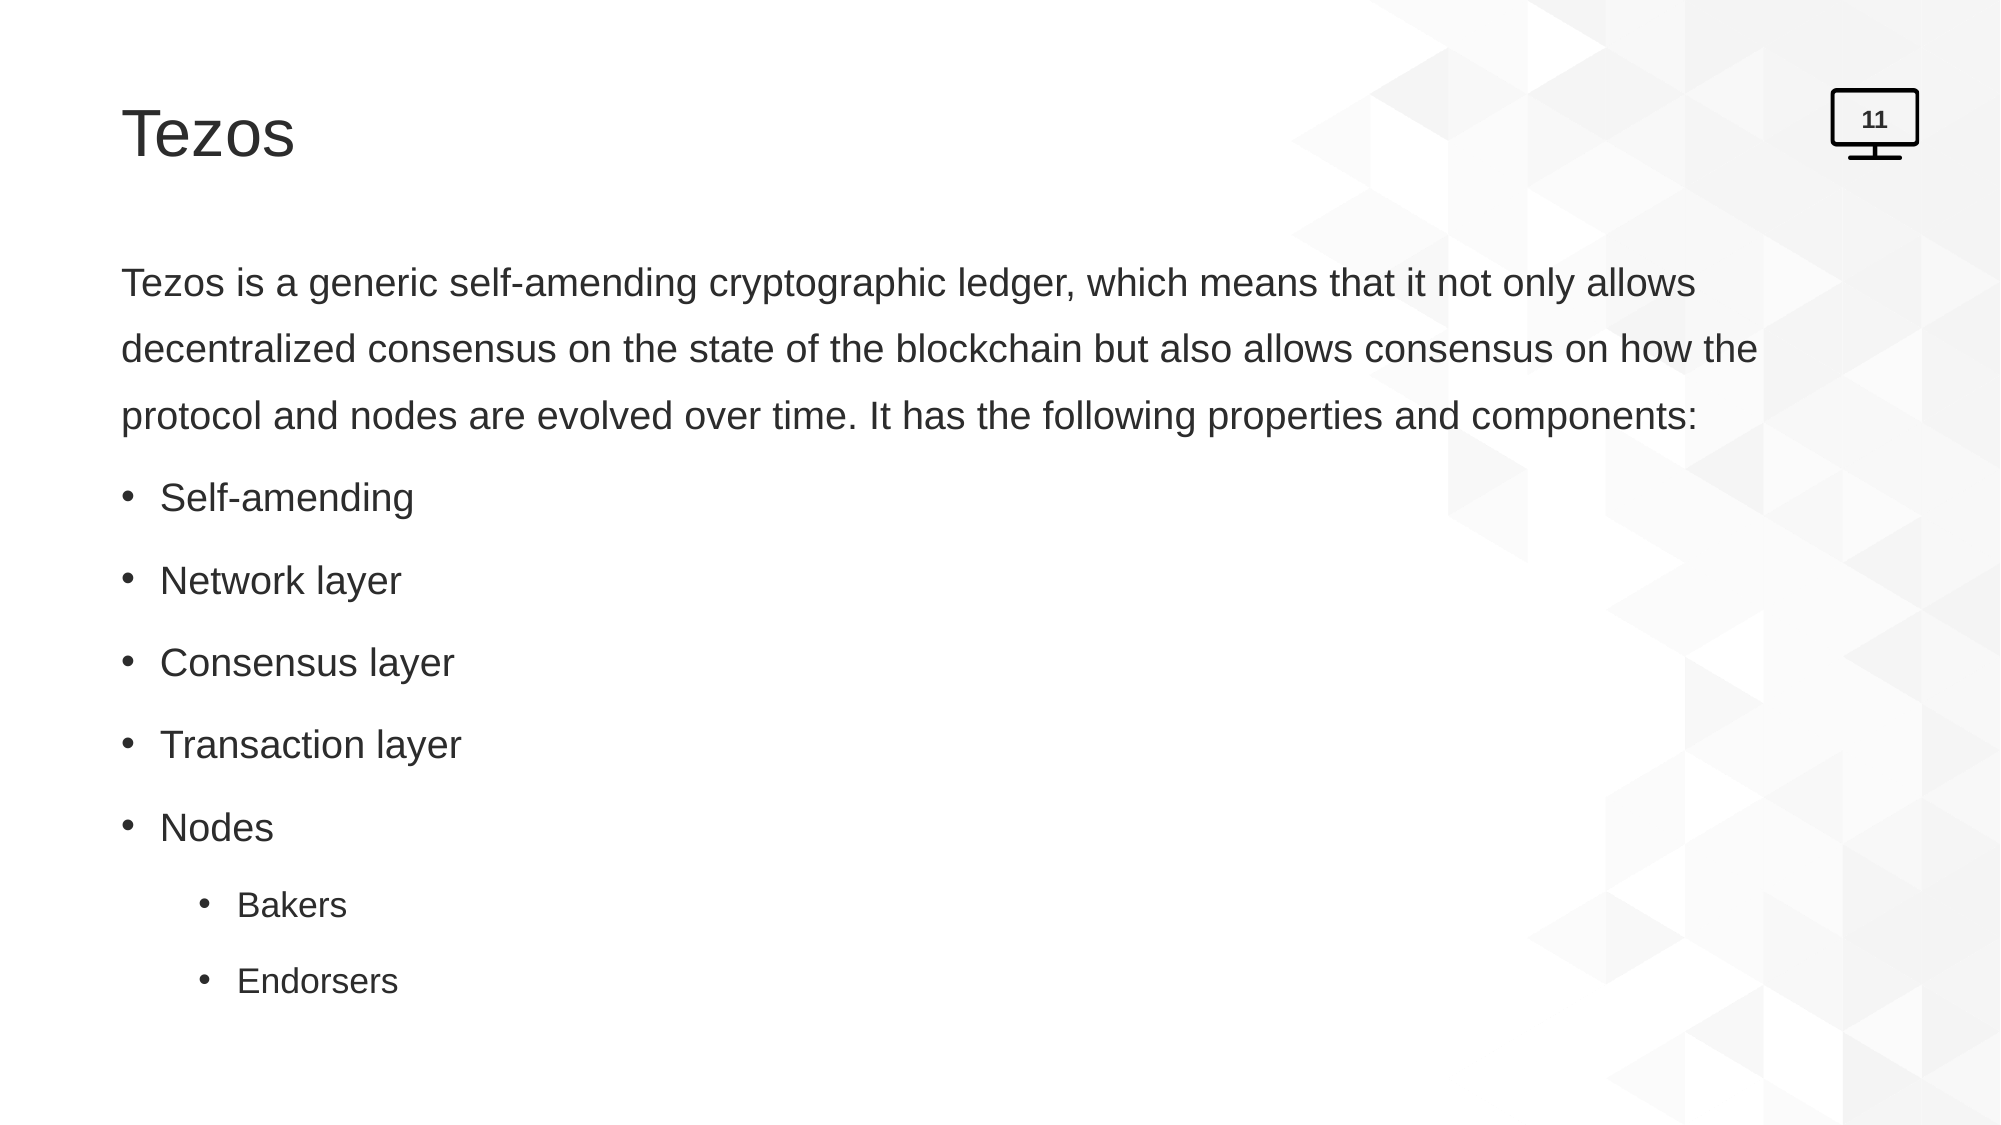

# Tezos
11
Tezos is a generic self-amending cryptographic ledger, which means that it not only allows decentralized consensus on the state of the blockchain but also allows consensus on how the protocol and nodes are evolved over time. It has the following properties and components:
Self-amending
Network layer
Consensus layer
Transaction layer
Nodes
Bakers
Endorsers